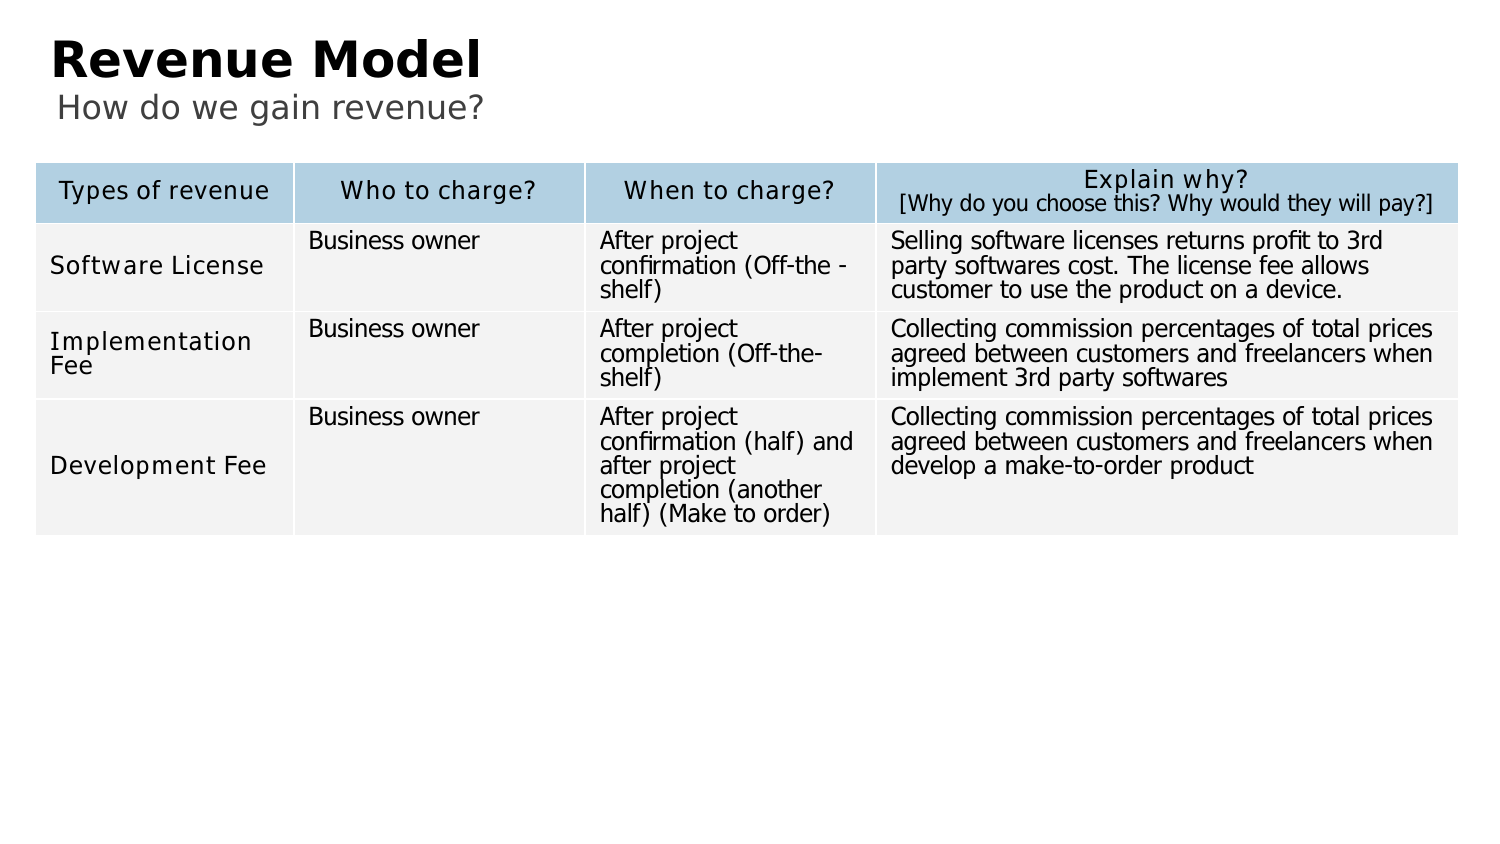

# Revenue Model
How do we gain revenue?
| Types of revenue | Who to charge? | When to charge? | Explain why? [Why do you choose this? Why would they will pay?] |
| --- | --- | --- | --- |
| Software License | Business owner | After project confirmation (Off-the -shelf) | Selling software licenses returns profit to 3rd party softwares cost. The license fee allows customer to use the product on a device. |
| Implementation Fee | Business owner | After project completion (Off-the-shelf) | Collecting commission percentages of total prices agreed between customers and freelancers when implement 3rd party softwares |
| Development Fee | Business owner | After project confirmation (half) and after project completion (another half) (Make to order) | Collecting commission percentages of total prices agreed between customers and freelancers when develop a make-to-order product |